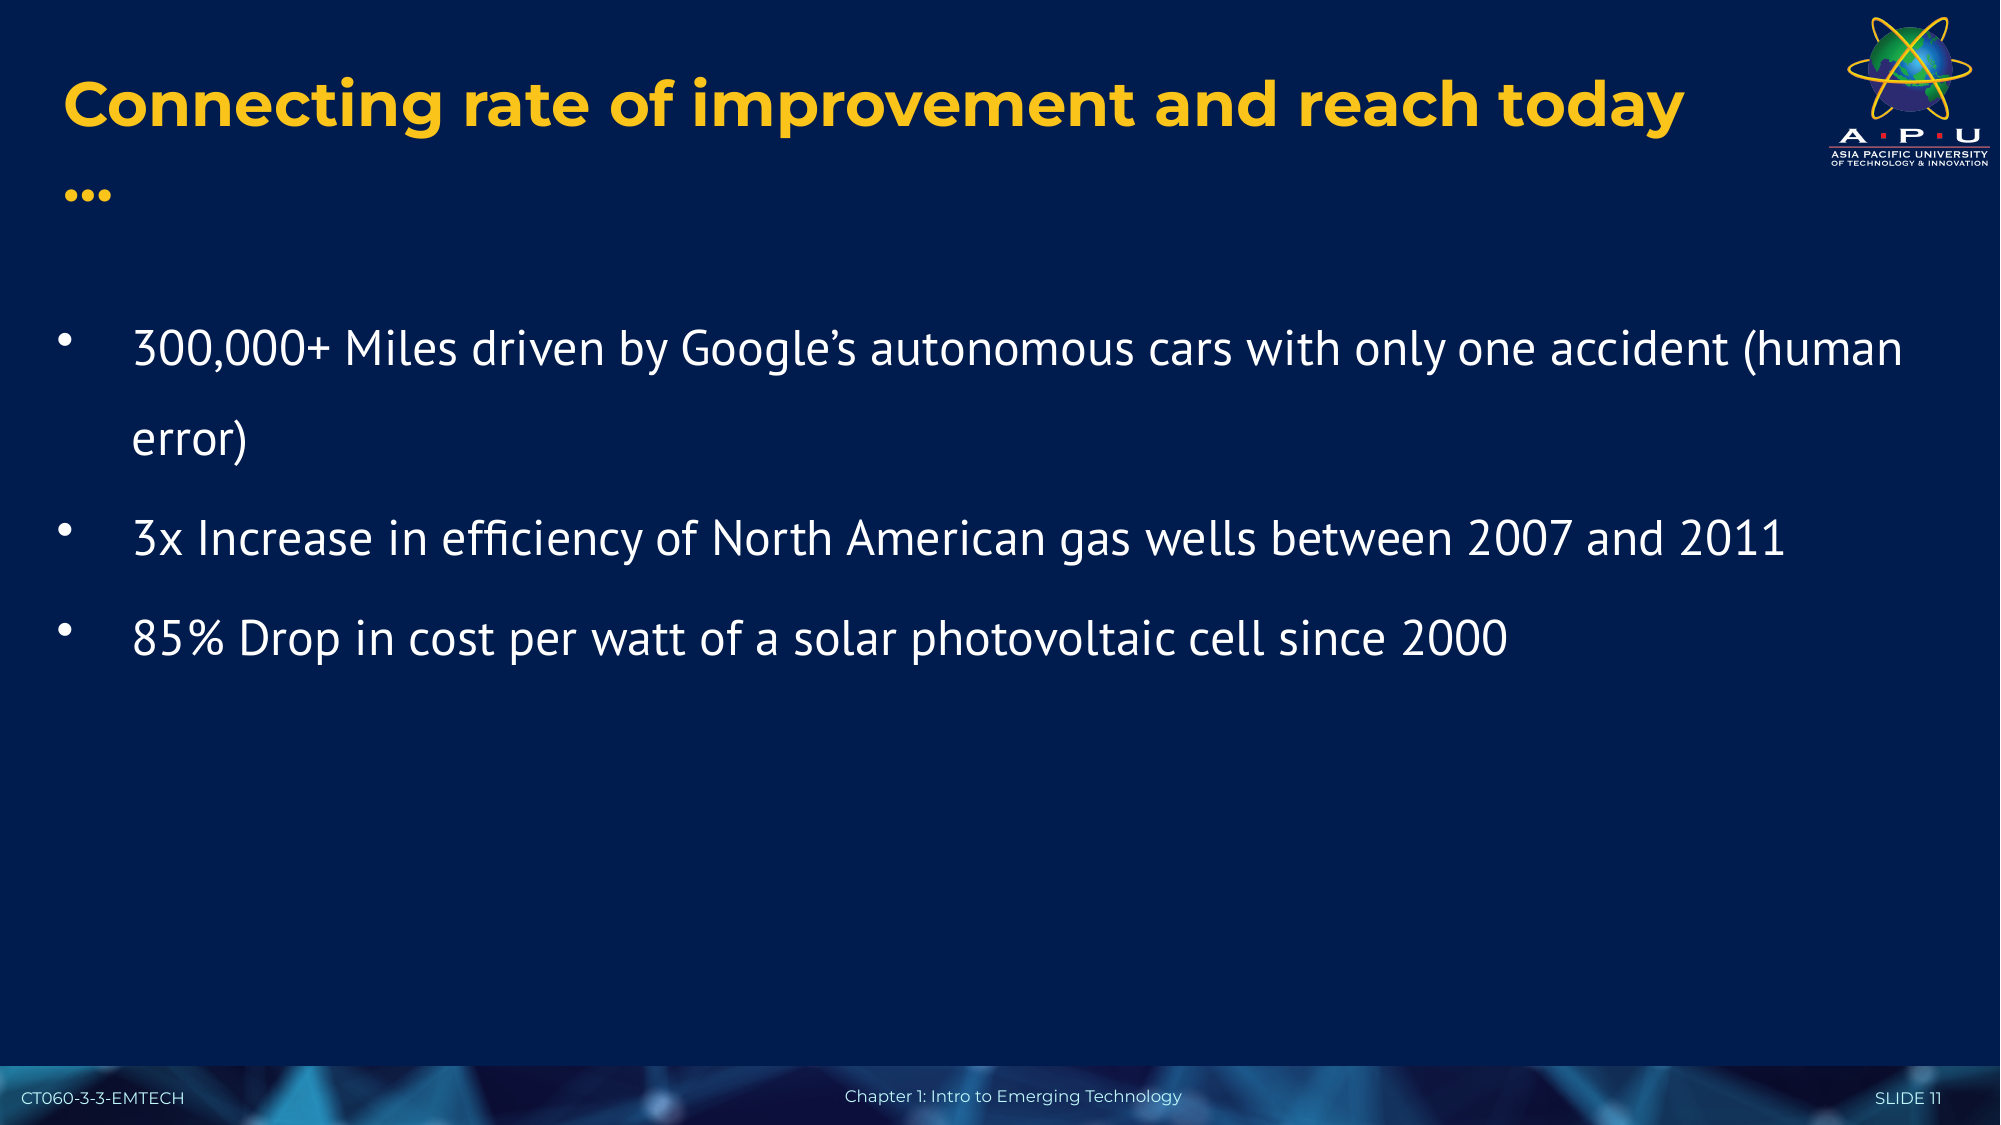

# Connecting rate of improvement and reach today …
300,000+ Miles driven by Google’s autonomous cars with only one accident (human error)
3x Increase in efficiency of North American gas wells between 2007 and 2011
85% Drop in cost per watt of a solar photovoltaic cell since 2000